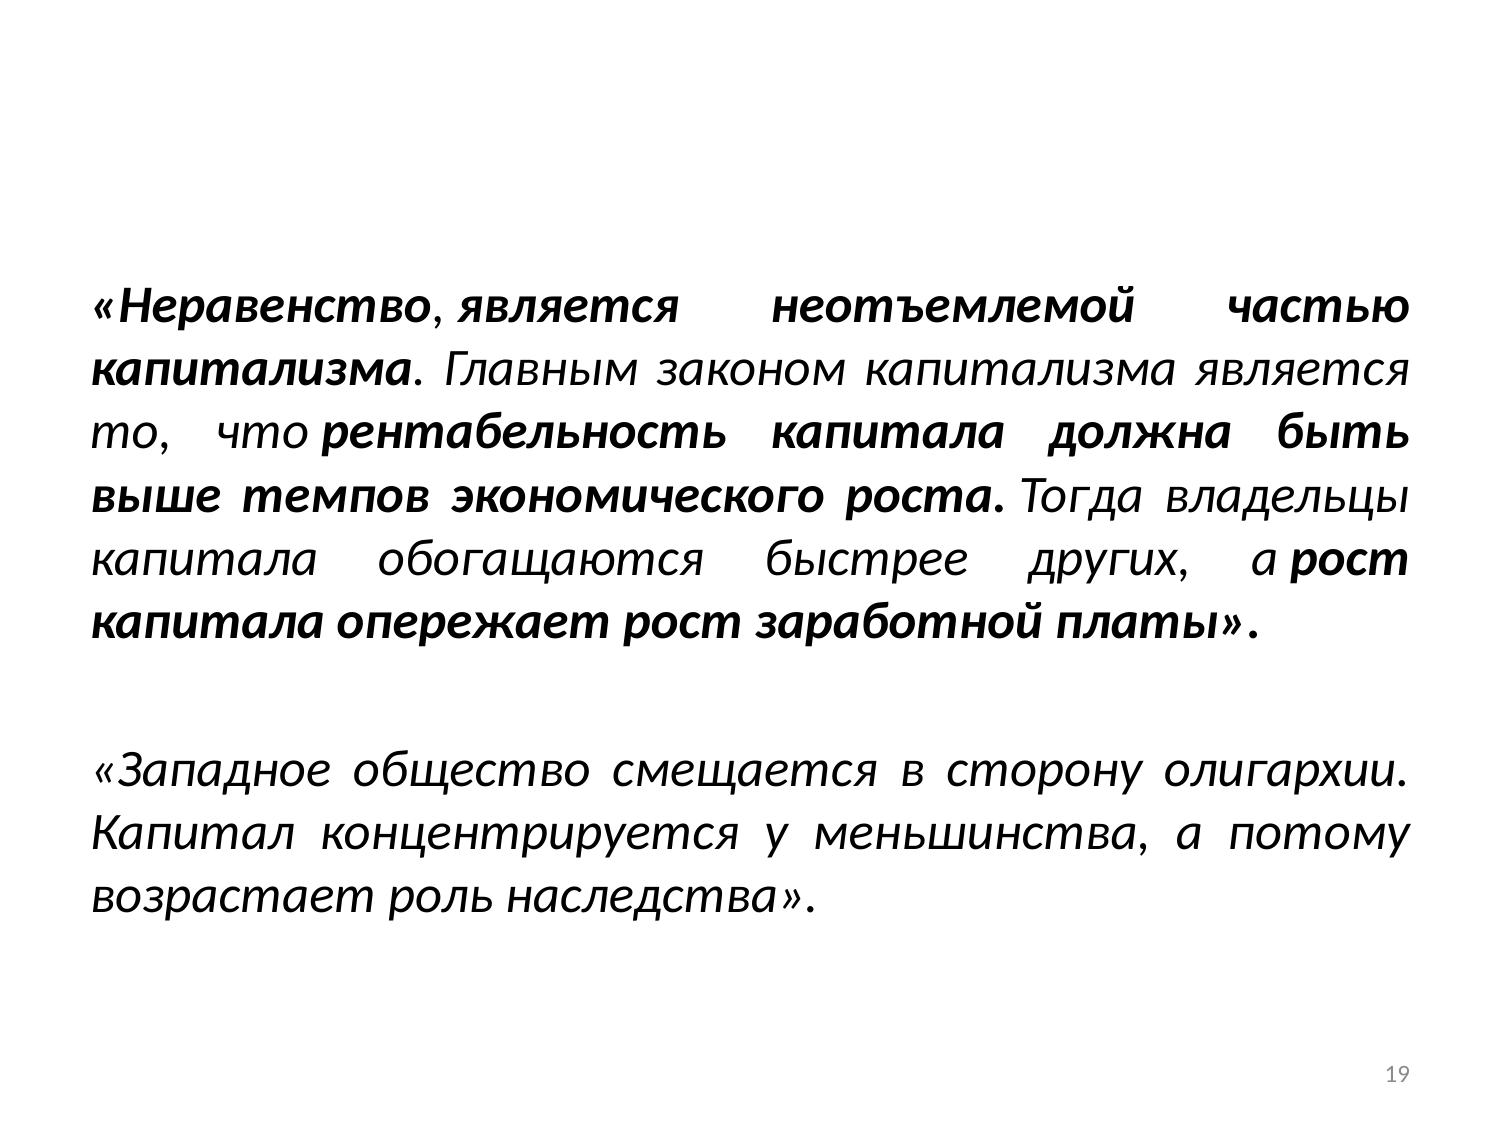

#
«Неравенство, является неотъемлемой частью капитализма. Главным законом капитализма является то, что рентабельность капитала должна быть выше темпов экономического роста. Тогда владельцы капитала обогащаются быстрее других, а рост капитала опережает рост заработной платы».

«Западное общество смещается в сторону олигархии. Капитал концентрируется у меньшинства, а потому возрастает роль наследства».
19